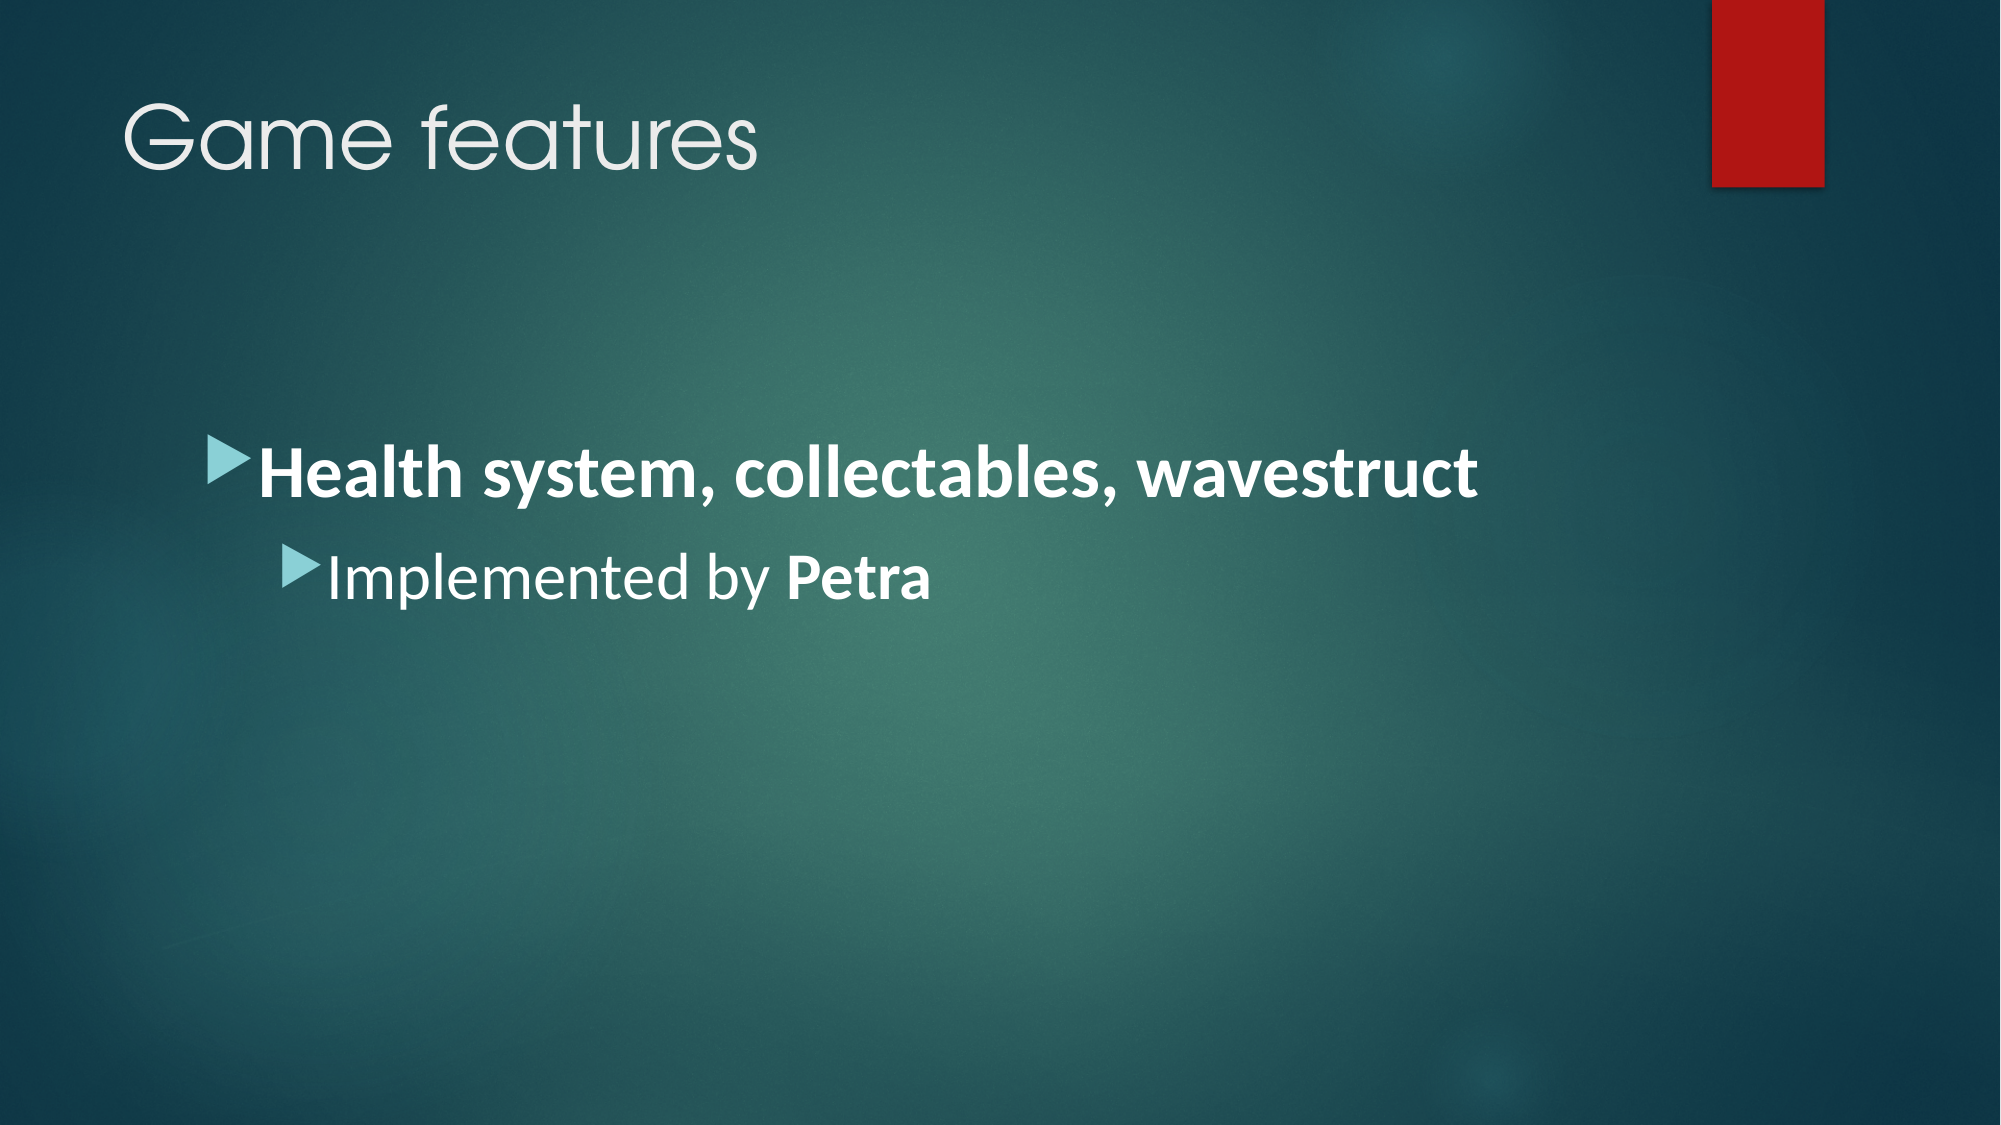

# Game features
Health system, collectables, wavestruct
Implemented by Petra